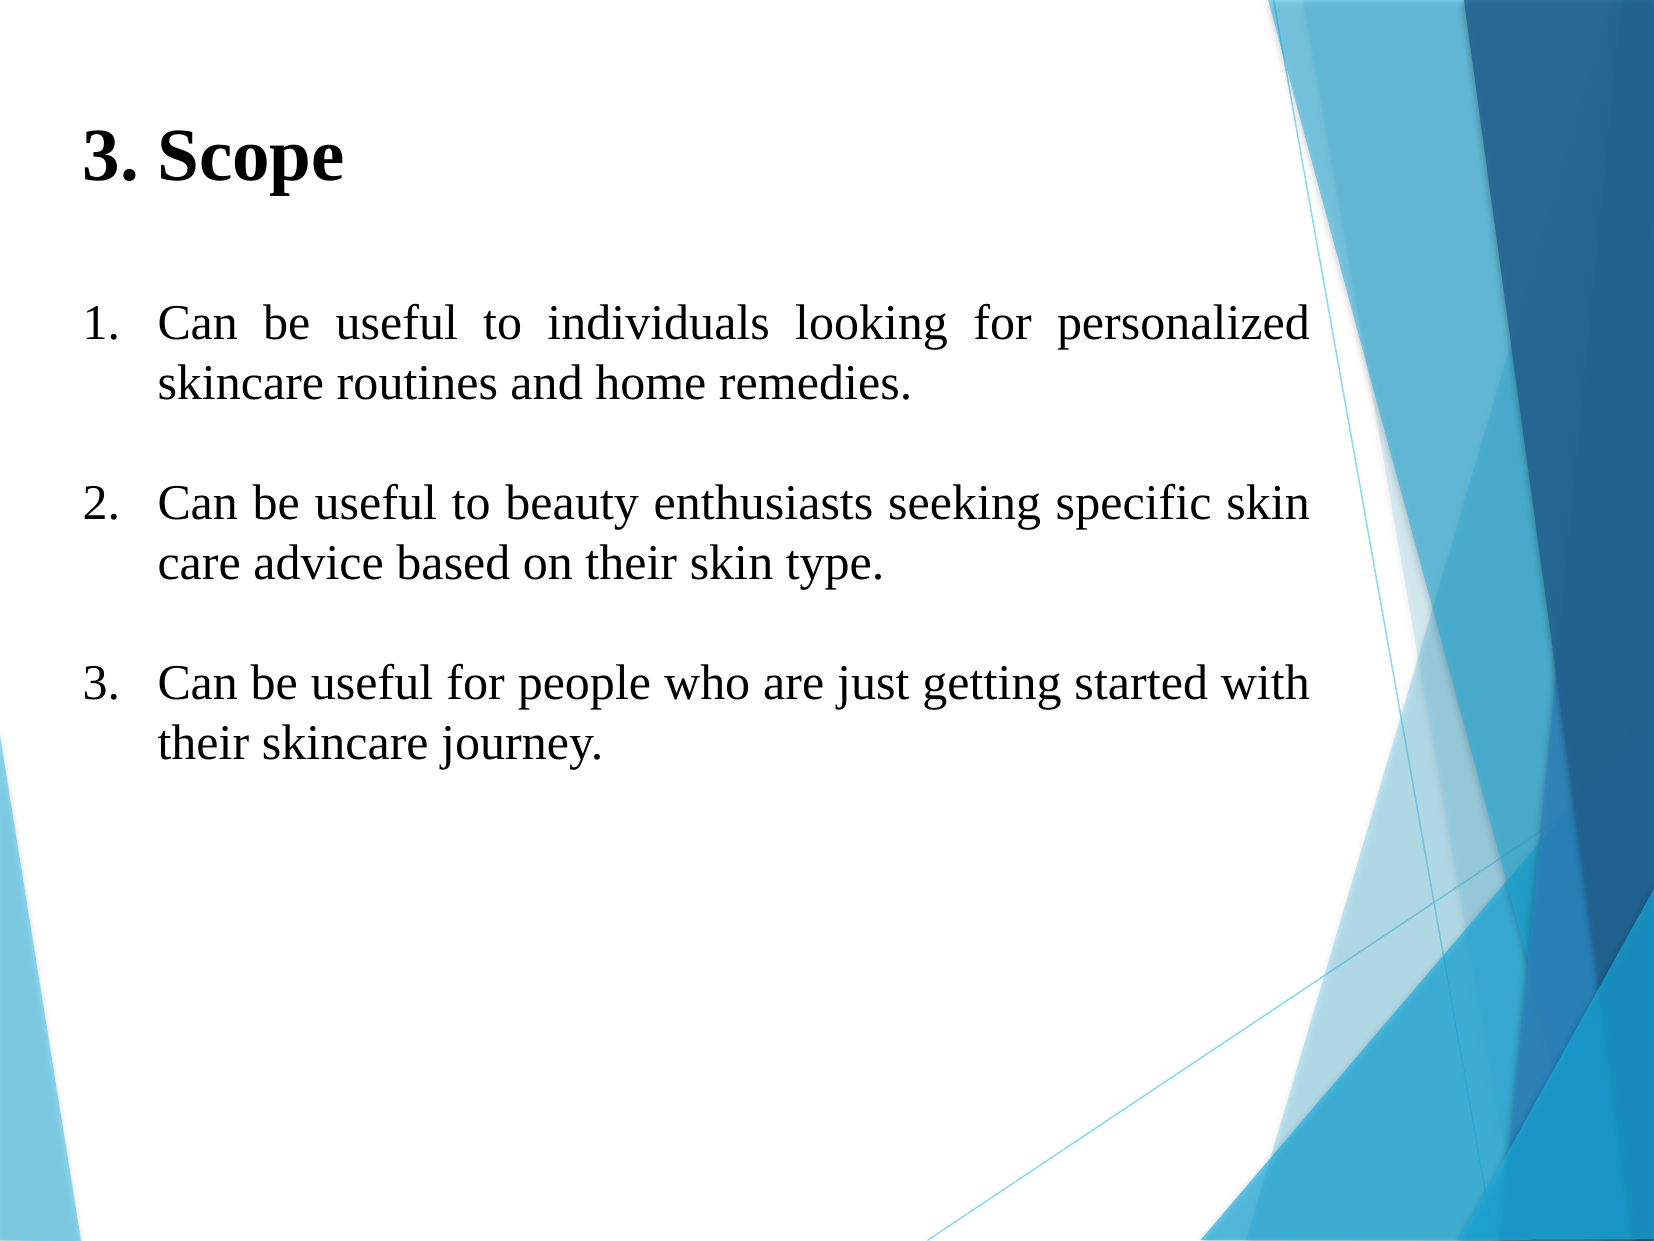

3. Scope
Can be useful to individuals looking for personalized skincare routines and home remedies.

Can be useful to beauty enthusiasts seeking specific skin care advice based on their skin type.

Can be useful for people who are just getting started with their skincare journey.